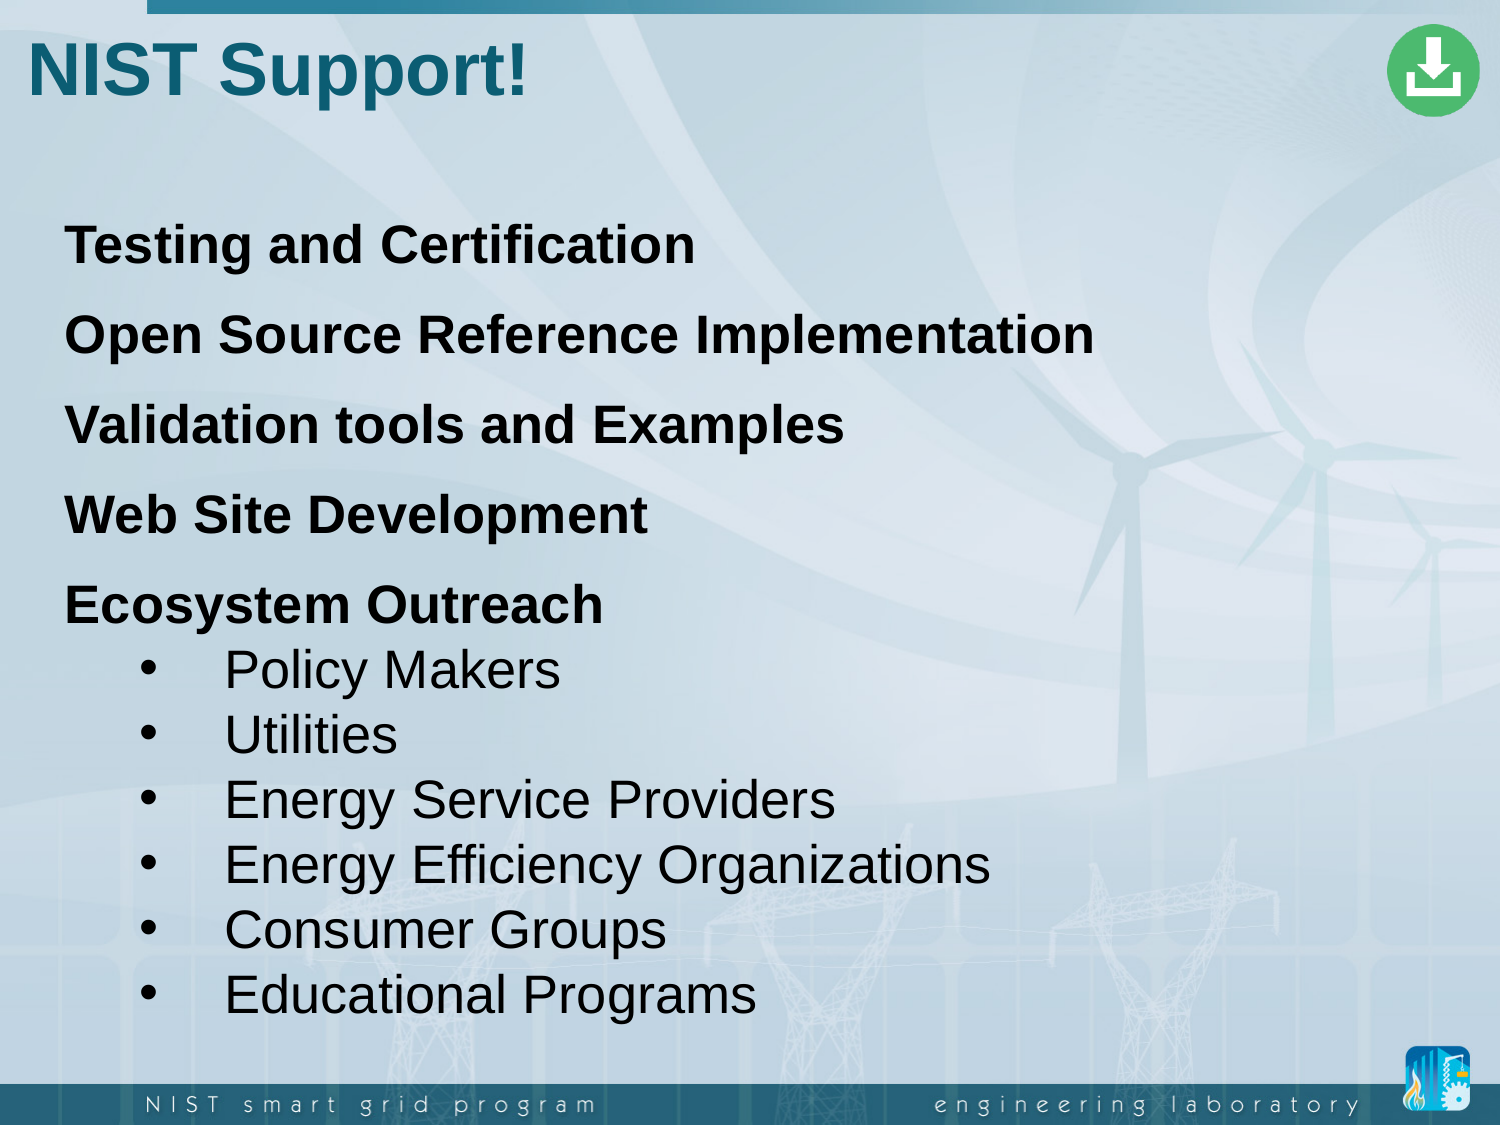

# NIST Support!

Testing and Certification
Open Source Reference Implementation
Validation tools and Examples
Web Site Development
Ecosystem Outreach
Policy Makers
Utilities
Energy Service Providers
Energy Efficiency Organizations
Consumer Groups
Educational Programs